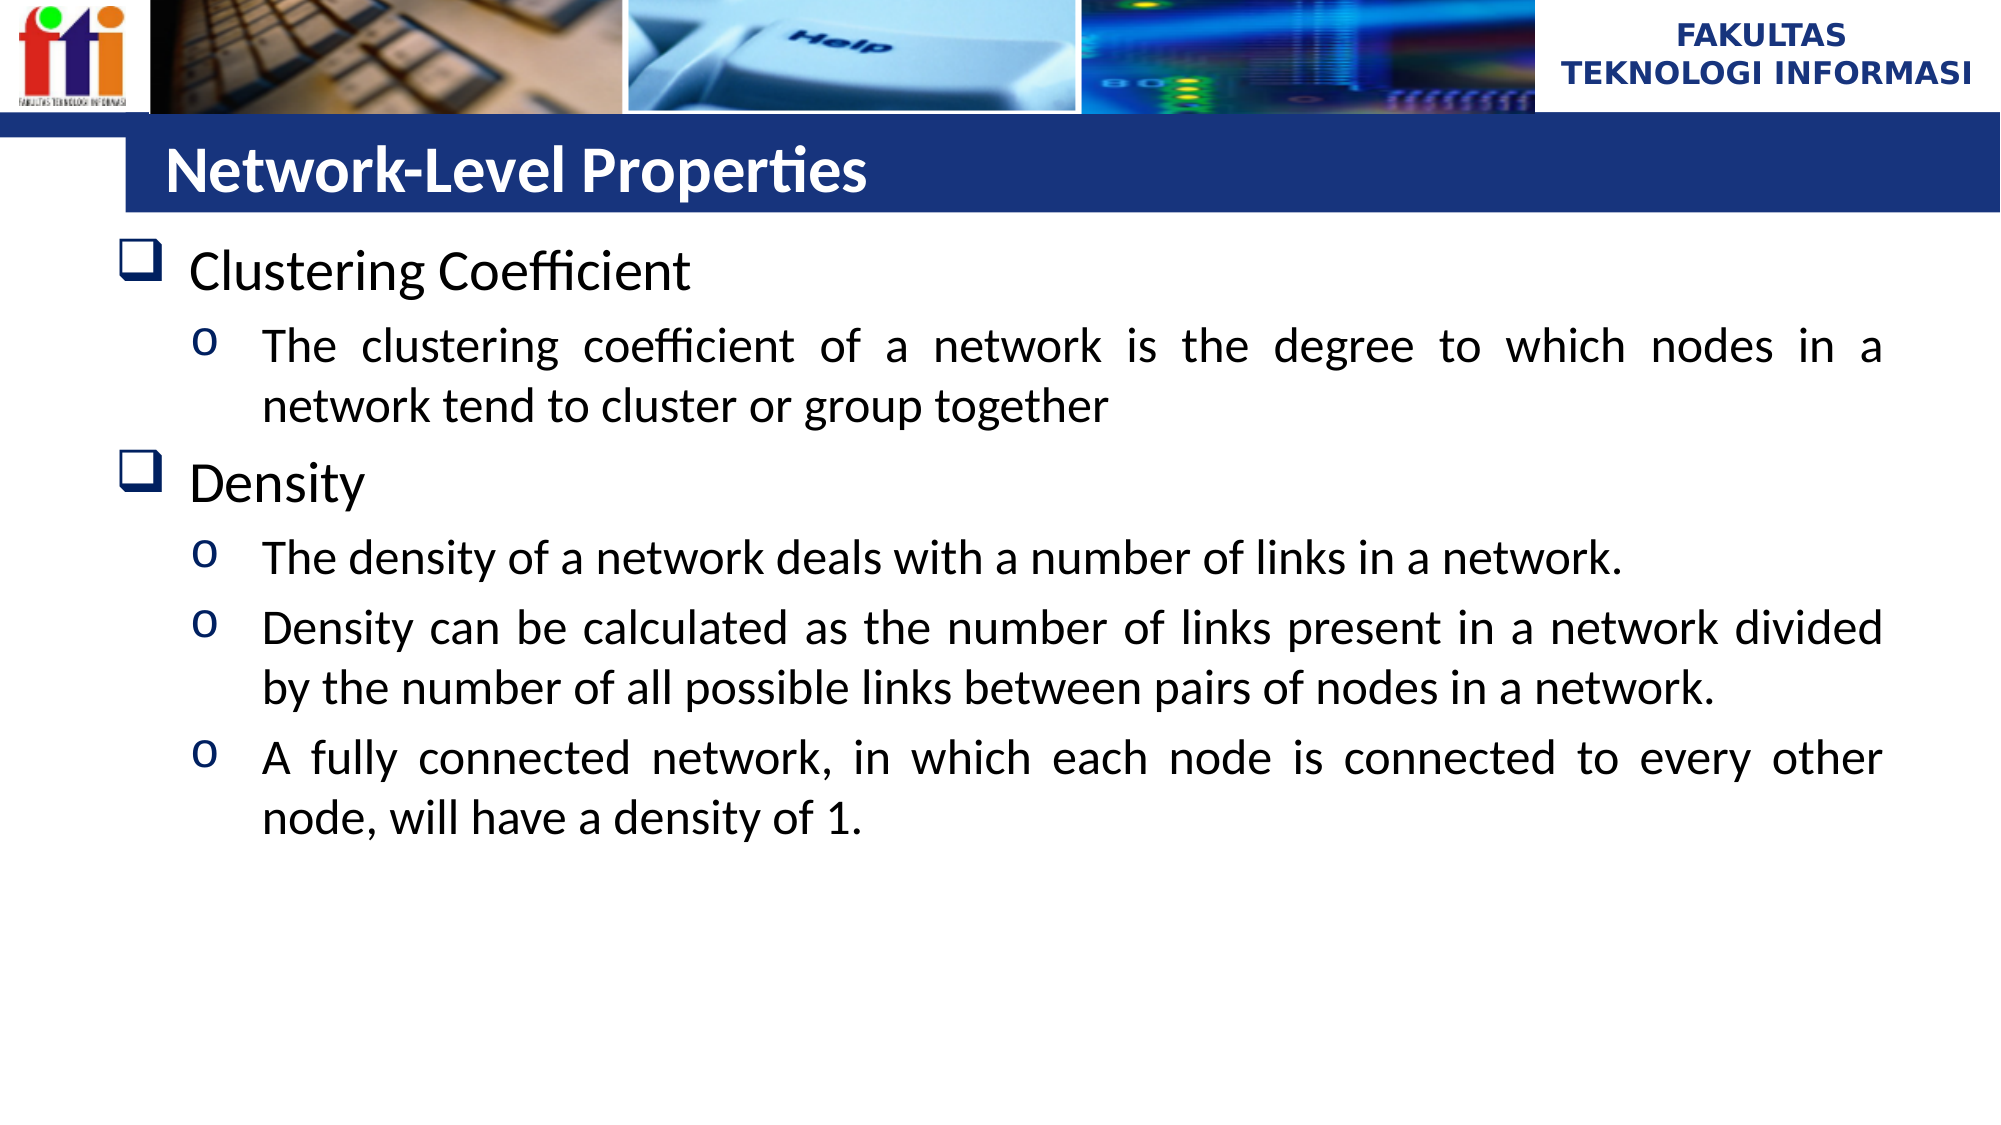

# Network-Level Properties
Clustering Coefficient
The clustering coefficient of a network is the degree to which nodes in a network tend to cluster or group together
Density
The density of a network deals with a number of links in a network.
Density can be calculated as the number of links present in a network divided by the number of all possible links between pairs of nodes in a network.
A fully connected network, in which each node is connected to every other node, will have a density of 1.